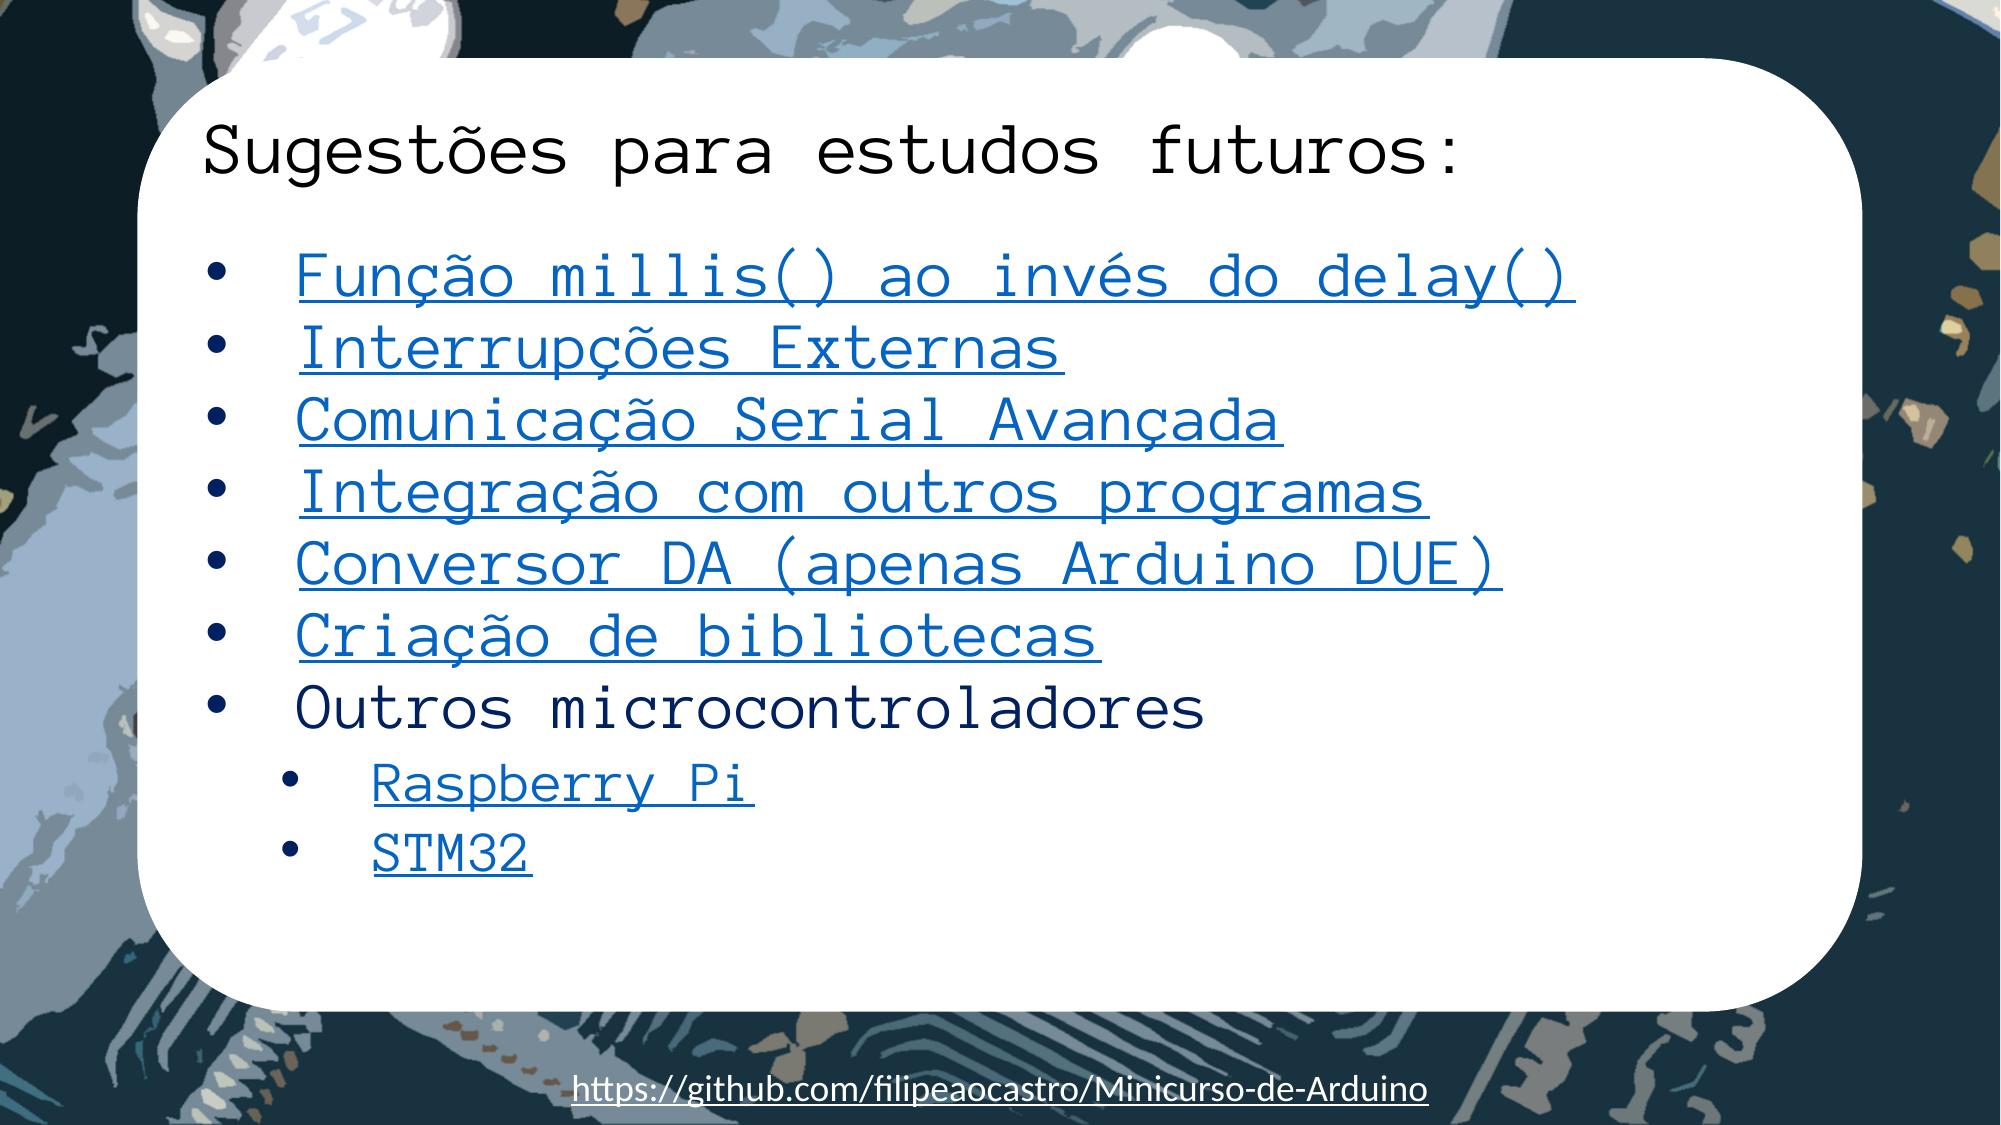

Sugestões para estudos futuros:
Função millis() ao invés do delay()
Interrupções Externas
Comunicação Serial Avançada
Integração com outros programas
Conversor DA (apenas Arduino DUE)
Criação de bibliotecas
Outros microcontroladores
Raspberry Pi
STM32

pinMode(pino, modo)
https://github.com/filipeaocastro/Minicurso-de-Arduino